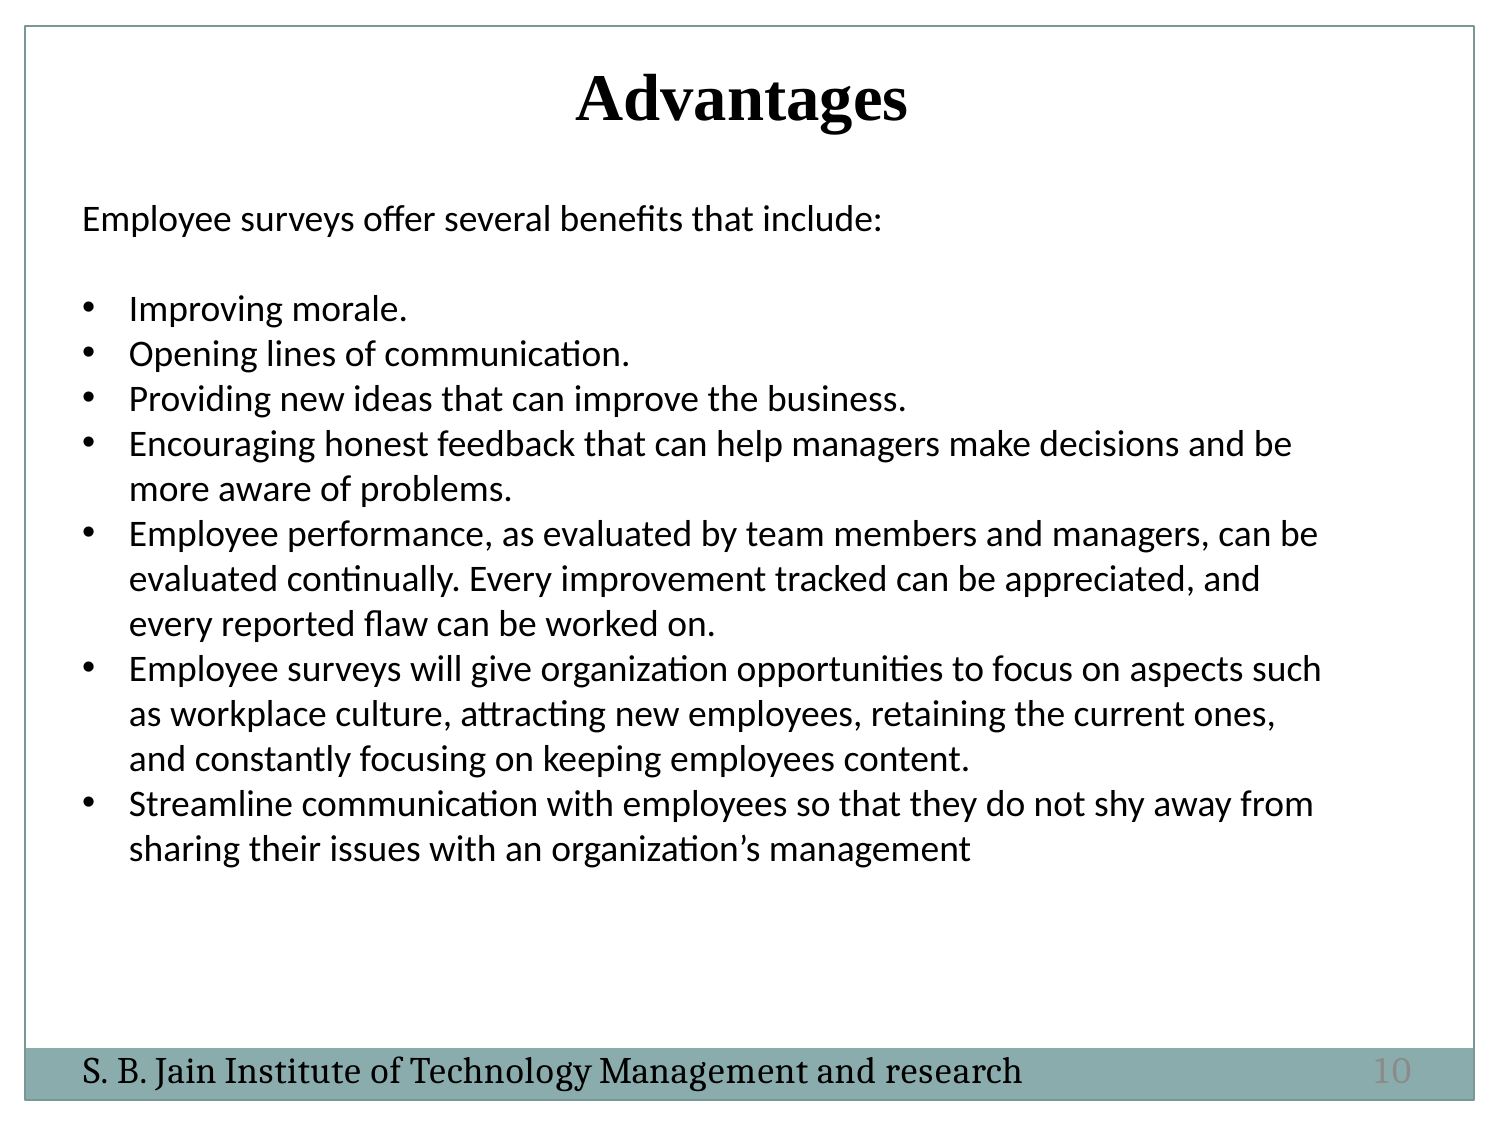

Advantages
Employee surveys offer several benefits that include:

Improving morale.
Opening lines of communication.
Providing new ideas that can improve the business.
Encouraging honest feedback that can help managers make decisions and be more aware of problems.
Employee performance, as evaluated by team members and managers, can be evaluated continually. Every improvement tracked can be appreciated, and every reported flaw can be worked on.
Employee surveys will give organization opportunities to focus on aspects such as workplace culture, attracting new employees, retaining the current ones, and constantly focusing on keeping employees content.
Streamline communication with employees so that they do not shy away from sharing their issues with an organization’s management
S. B. Jain Institute of Technology Management and research
10